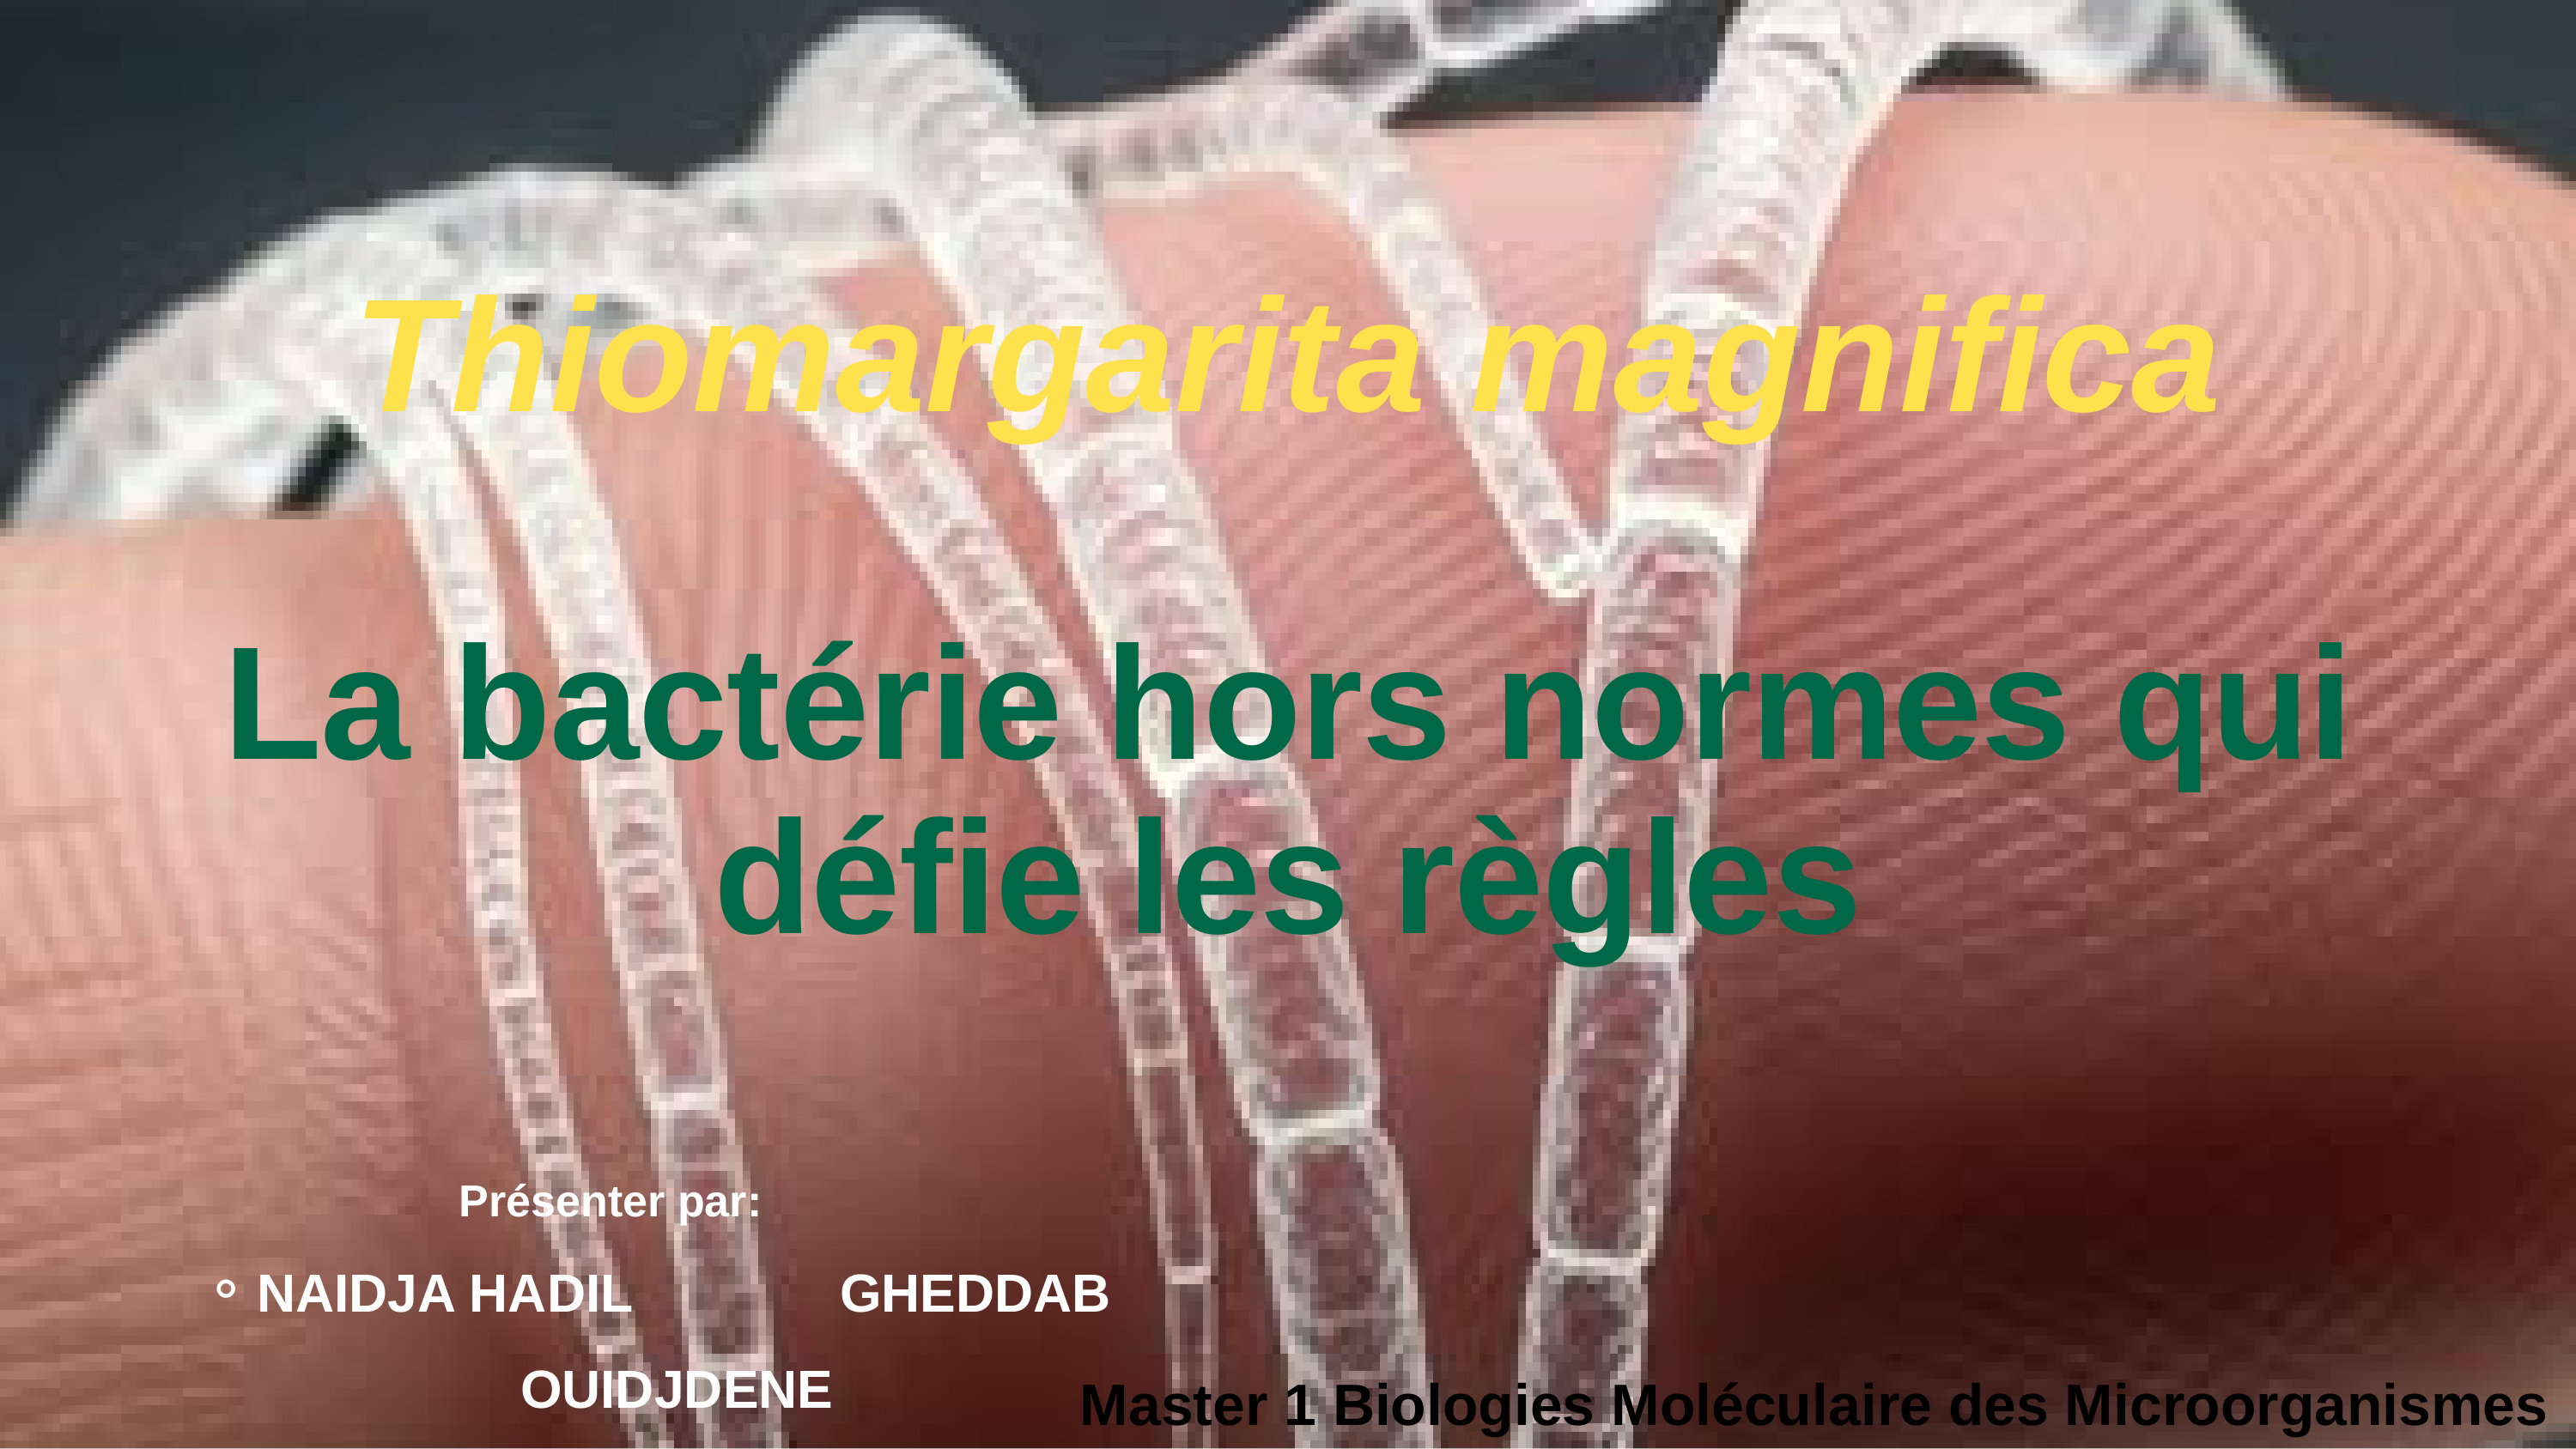

Thiomargarita magnifica

La bactérie hors normes qui défie les règles

 Présenter par:
NAIDJA HADIL              GHEDDAB OUIDJDENE
Master 1 Biologies Moléculaire des Microorganismes